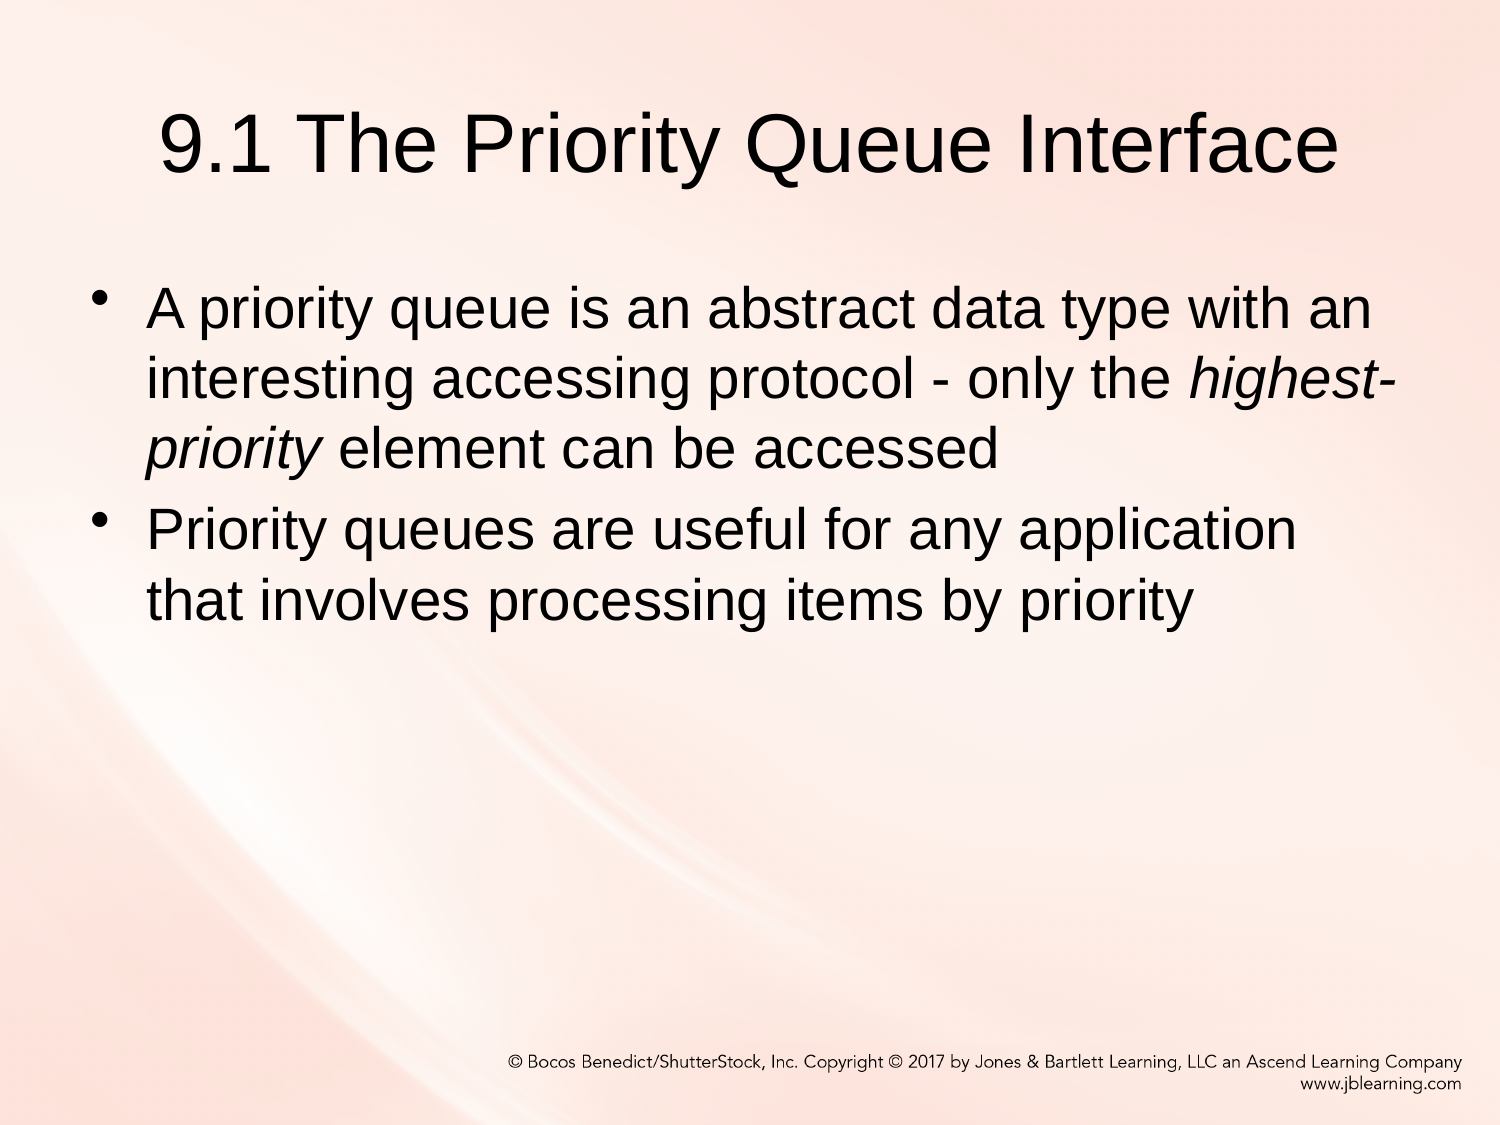

# 9.1 The Priority Queue Interface
A priority queue is an abstract data type with an interesting accessing protocol - only the highest-priority element can be accessed
Priority queues are useful for any application that involves processing items by priority